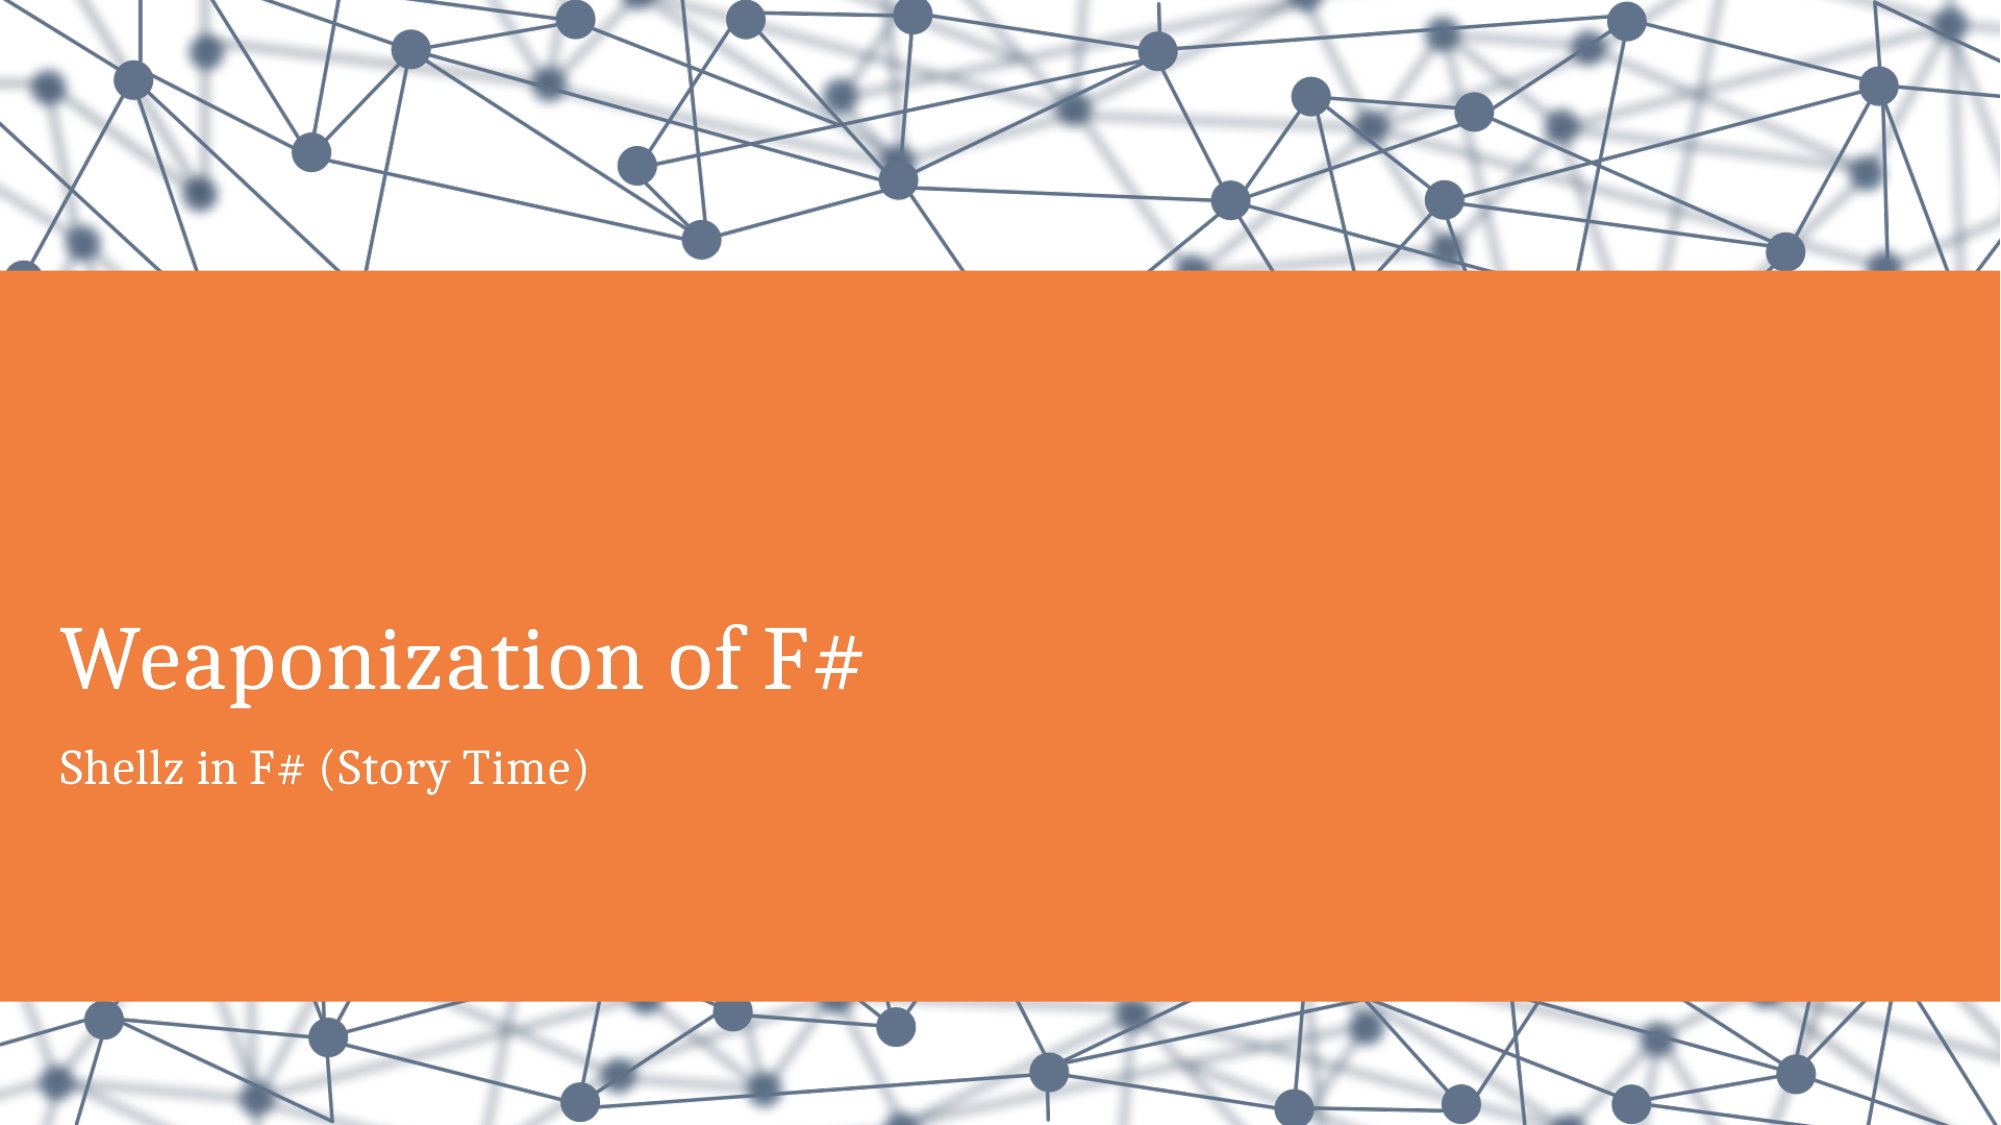

# Weaponization of F#
Shellz in F# (Story Time)